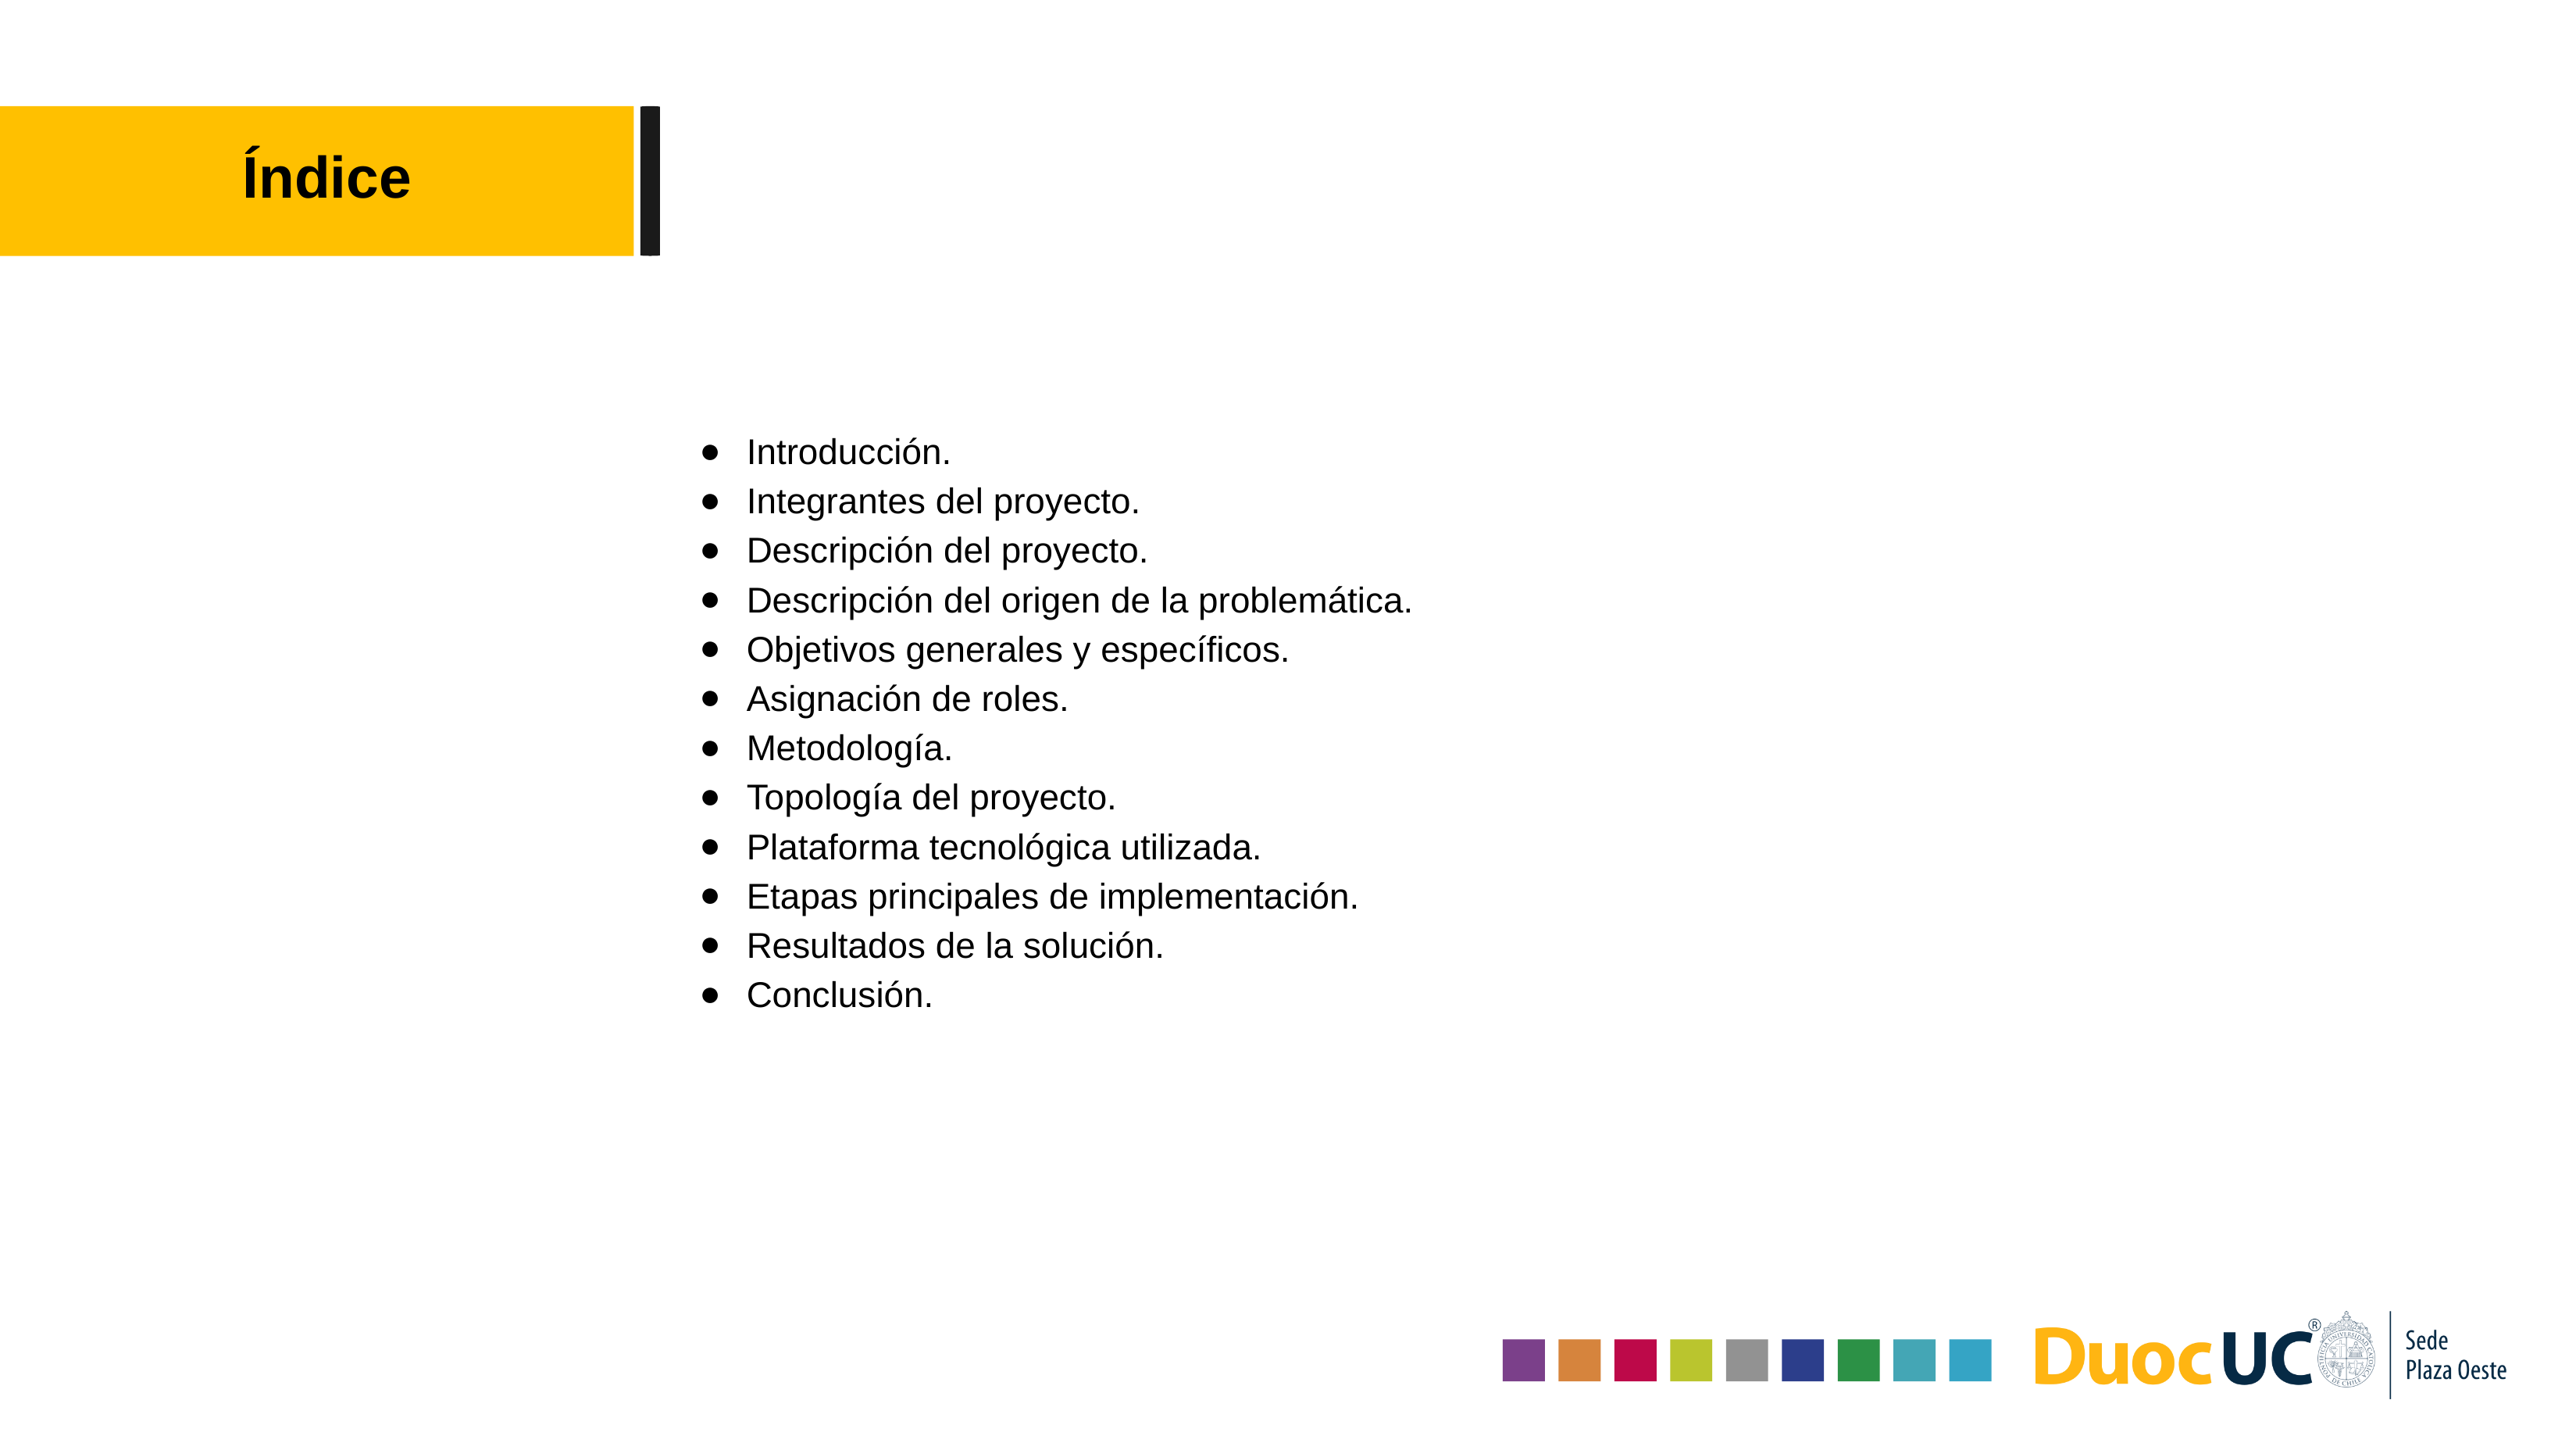

Índice
Introducción.
Integrantes del proyecto.
Descripción del proyecto.
Descripción del origen de la problemática.
Objetivos generales y específicos.
Asignación de roles.
Metodología.
Topología del proyecto.
Plataforma tecnológica utilizada.
Etapas principales de implementación.
Resultados de la solución.
Conclusión.